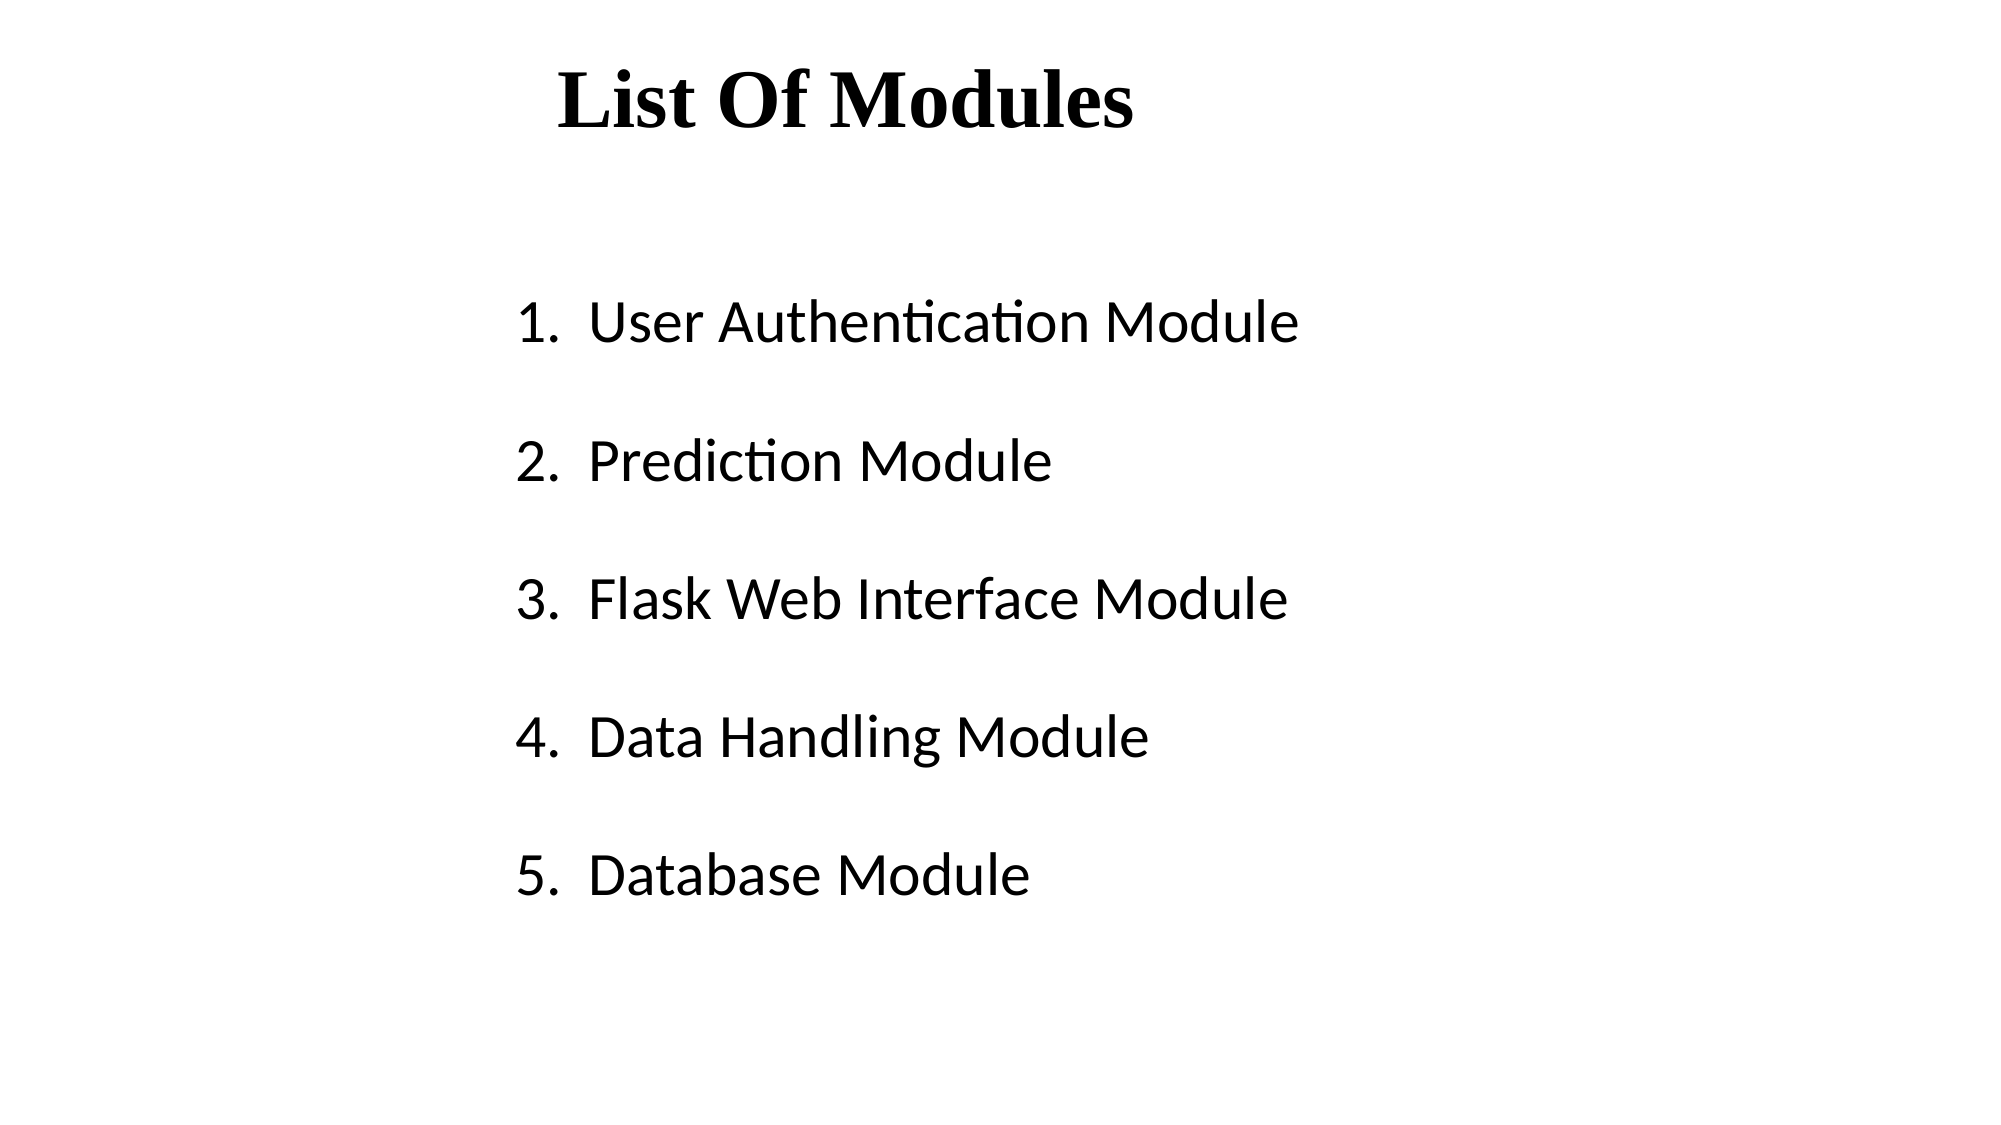

# List Of Modules
User Authentication Module
Prediction Module
Flask Web Interface Module
Data Handling Module
Database Module